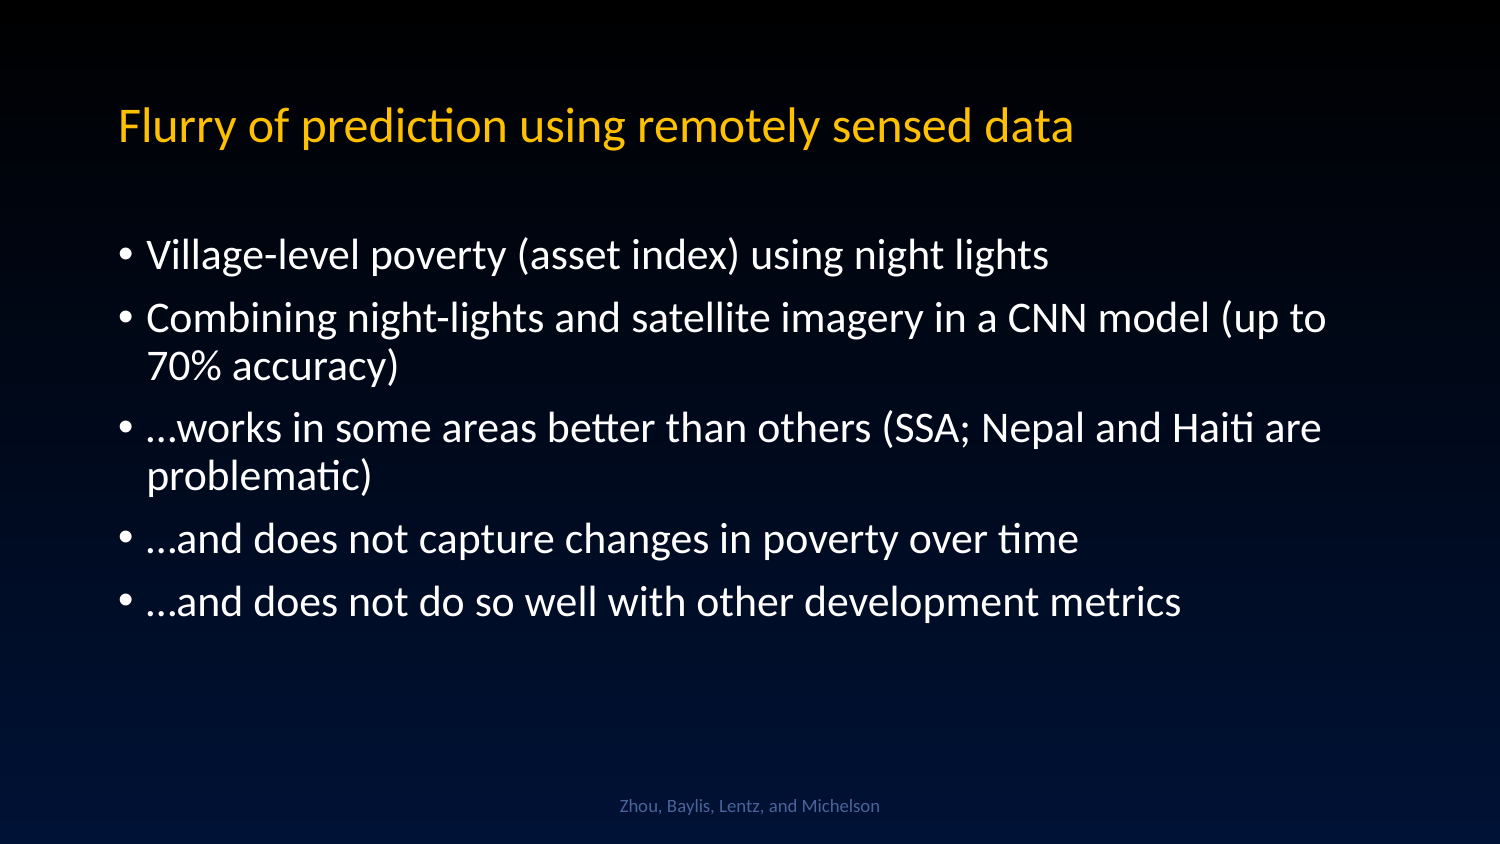

# Flurry of prediction using remotely sensed data
Village-level poverty (asset index) using night lights
Combining night-lights and satellite imagery in a CNN model (up to 70% accuracy)
…works in some areas better than others (SSA; Nepal and Haiti are problematic)
…and does not capture changes in poverty over time
…and does not do so well with other development metrics

Zhou, Baylis, Lentz, and Michelson